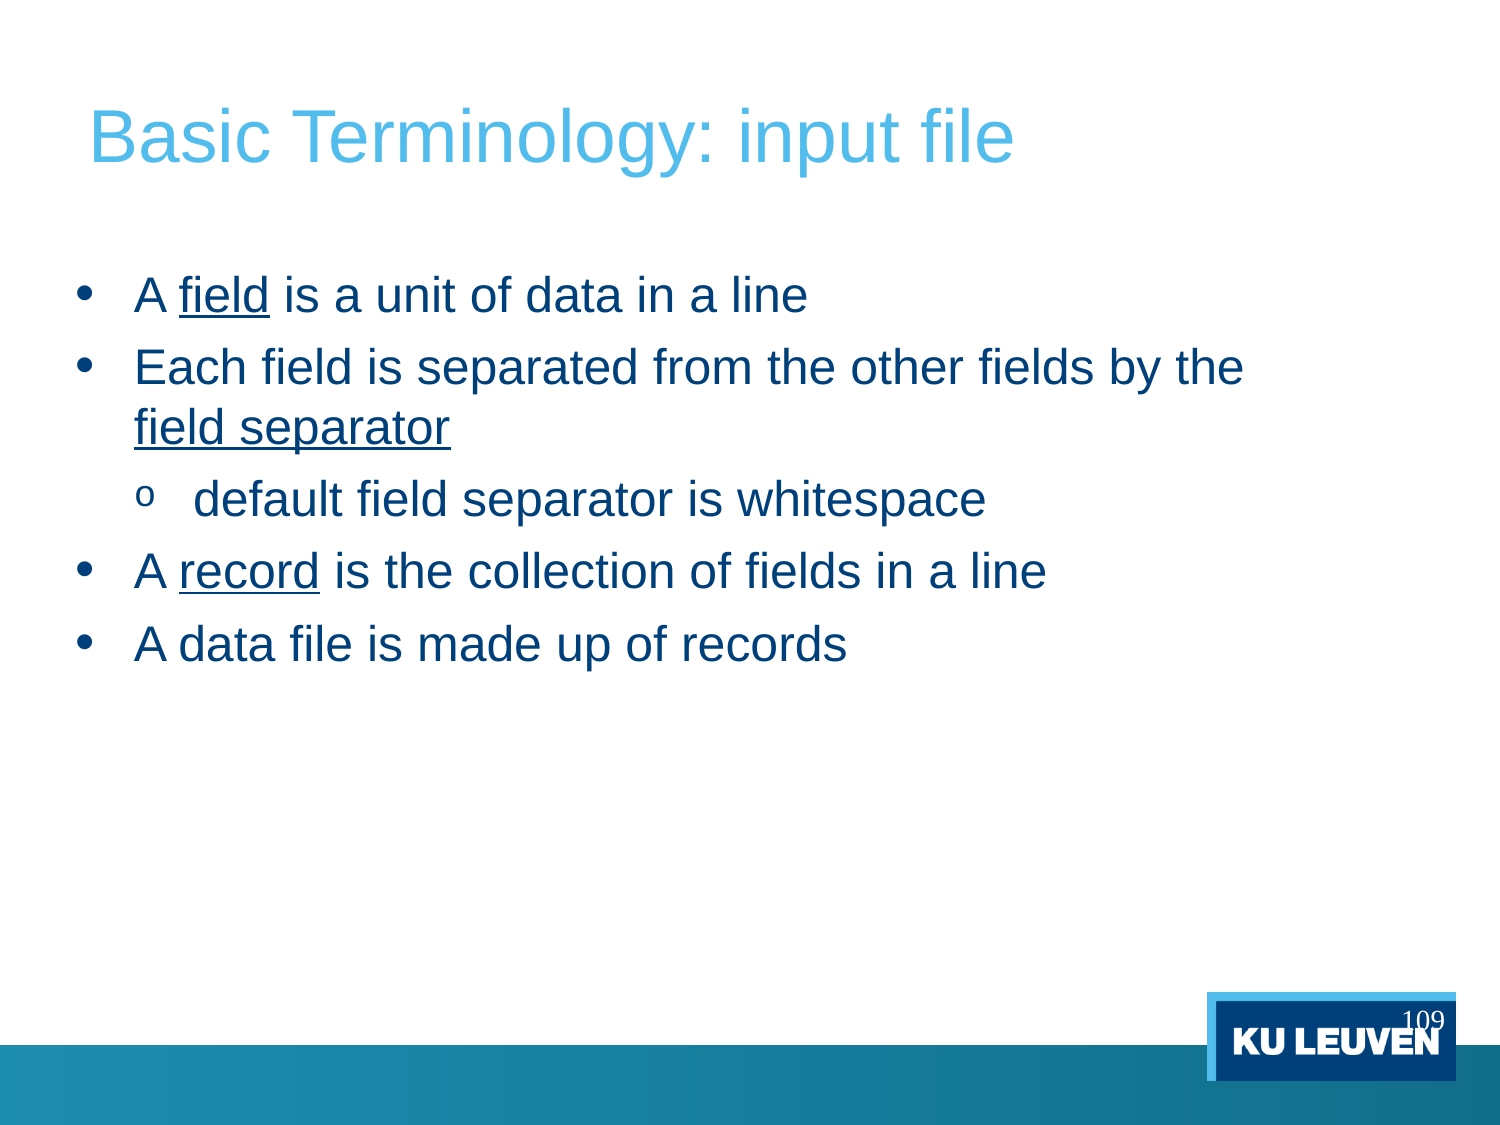

# Basic Terminology: input file
A field is a unit of data in a line
Each field is separated from the other fields by the field separator
default field separator is whitespace
A record is the collection of fields in a line
A data file is made up of records
109